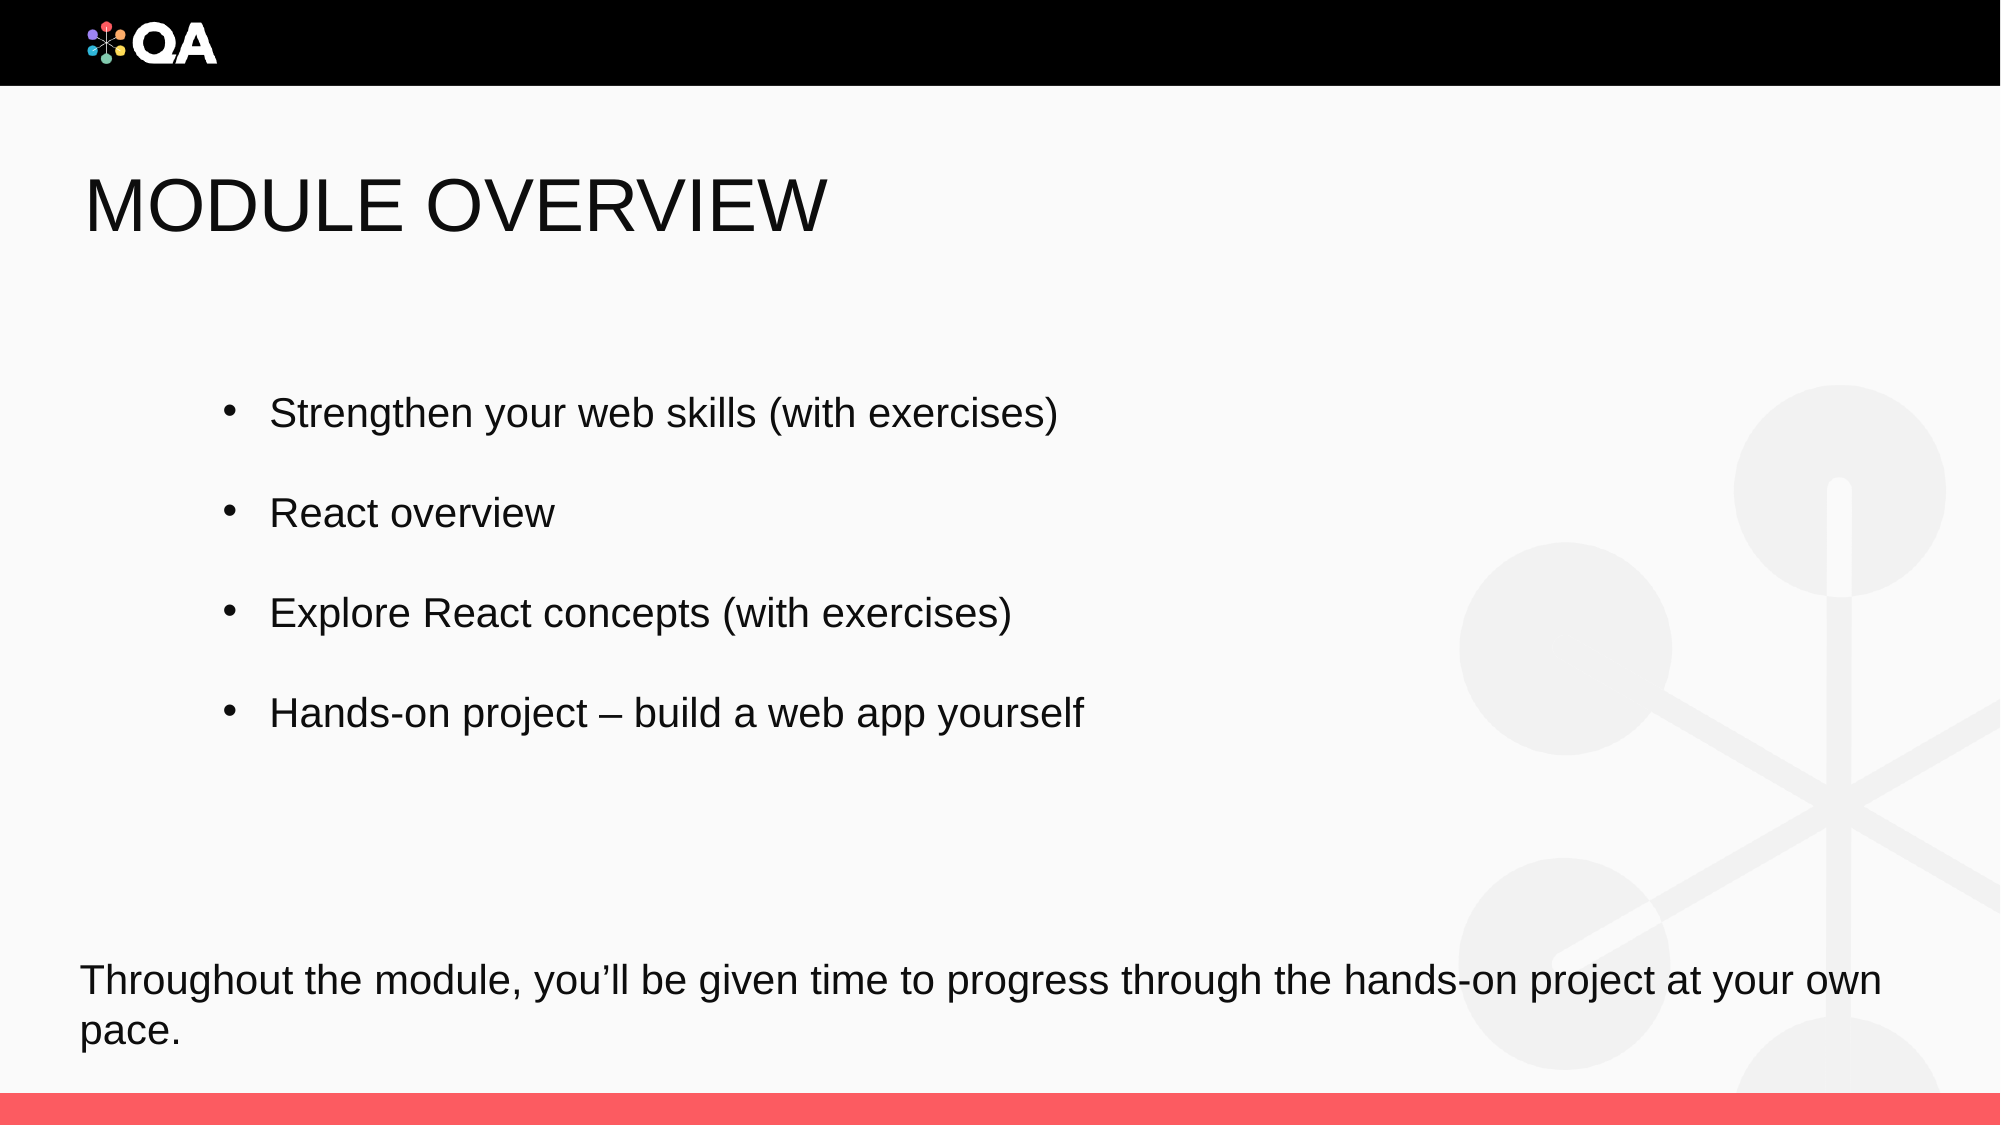

# MODULE OVERVIEW
Strengthen your web skills (with exercises)
React overview
Explore React concepts (with exercises)
Hands-on project – build a web app yourself
Throughout the module, you’ll be given time to progress through the hands-on project at your own pace.